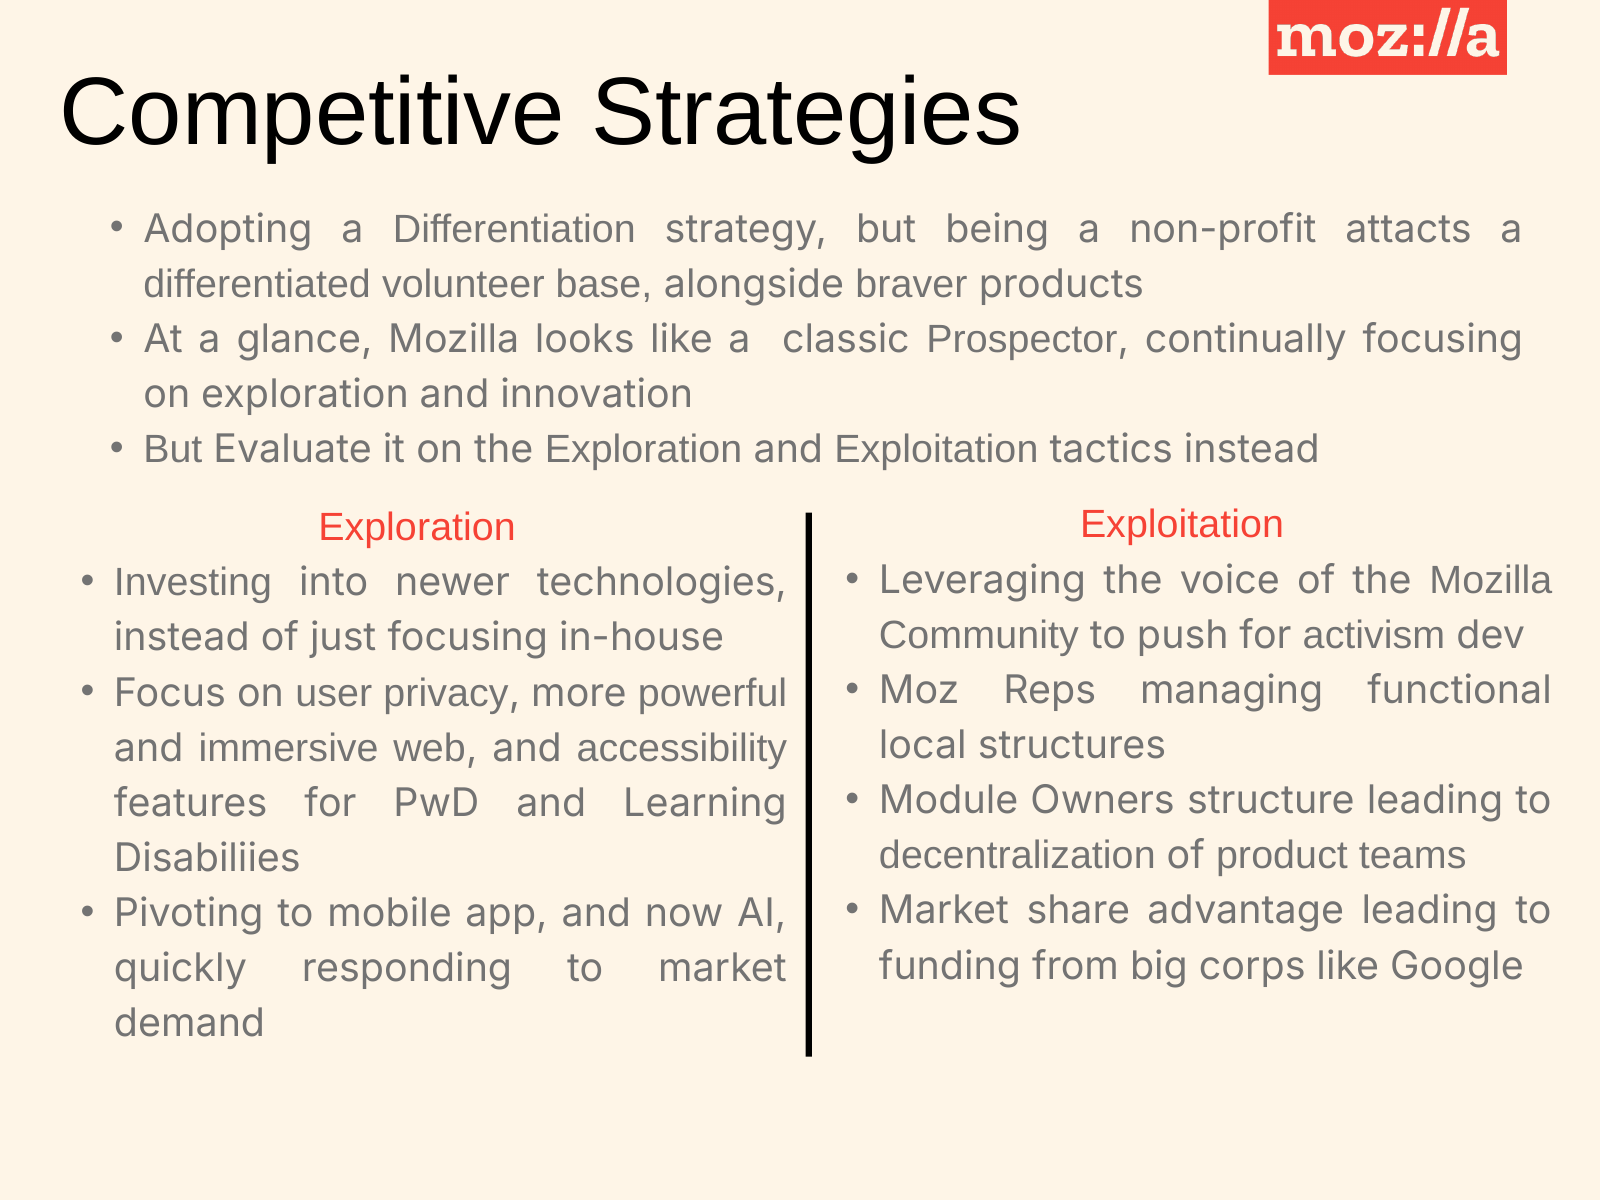

Competitive Strategies
Adopting a Differentiation strategy, but being a non-profit attacts a differentiated volunteer base, alongside braver products
At a glance, Mozilla looks like a  classic Prospector, continually focusing on exploration and innovation
But Evaluate it on the Exploration and Exploitation tactics instead
Exploitation
Leveraging the voice of the Mozilla Community to push for activism dev
Moz Reps managing functional local structures
Module Owners structure leading to decentralization of product teams
Market share advantage leading to funding from big corps like Google
Exploration
Investing into newer technologies, instead of just focusing in-house
Focus on user privacy, more powerful and immersive web, and accessibility features for PwD and Learning Disabiliies
Pivoting to mobile app, and now AI, quickly responding to market demand